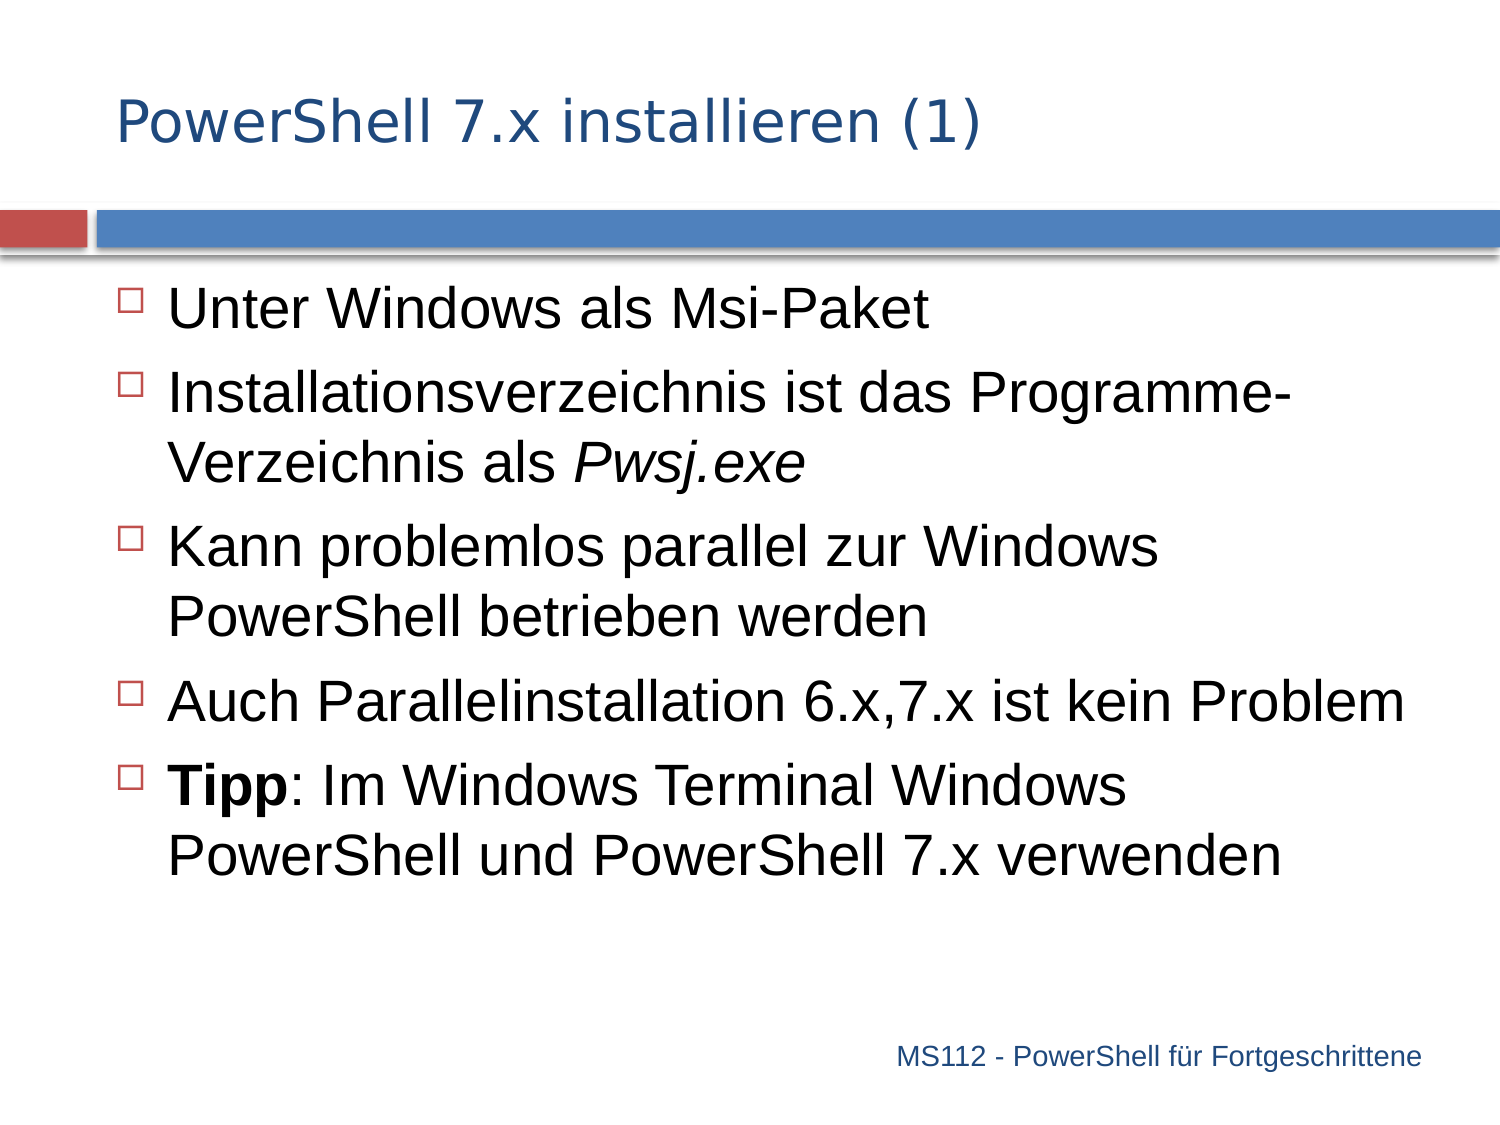

# PowerShell 7.x installieren (1)
Unter Windows als Msi-Paket
Installationsverzeichnis ist das Programme-Verzeichnis als Pwsj.exe
Kann problemlos parallel zur Windows PowerShell betrieben werden
Auch Parallelinstallation 6.x,7.x ist kein Problem
Tipp: Im Windows Terminal Windows PowerShell und PowerShell 7.x verwenden
MS112 - PowerShell für Fortgeschrittene